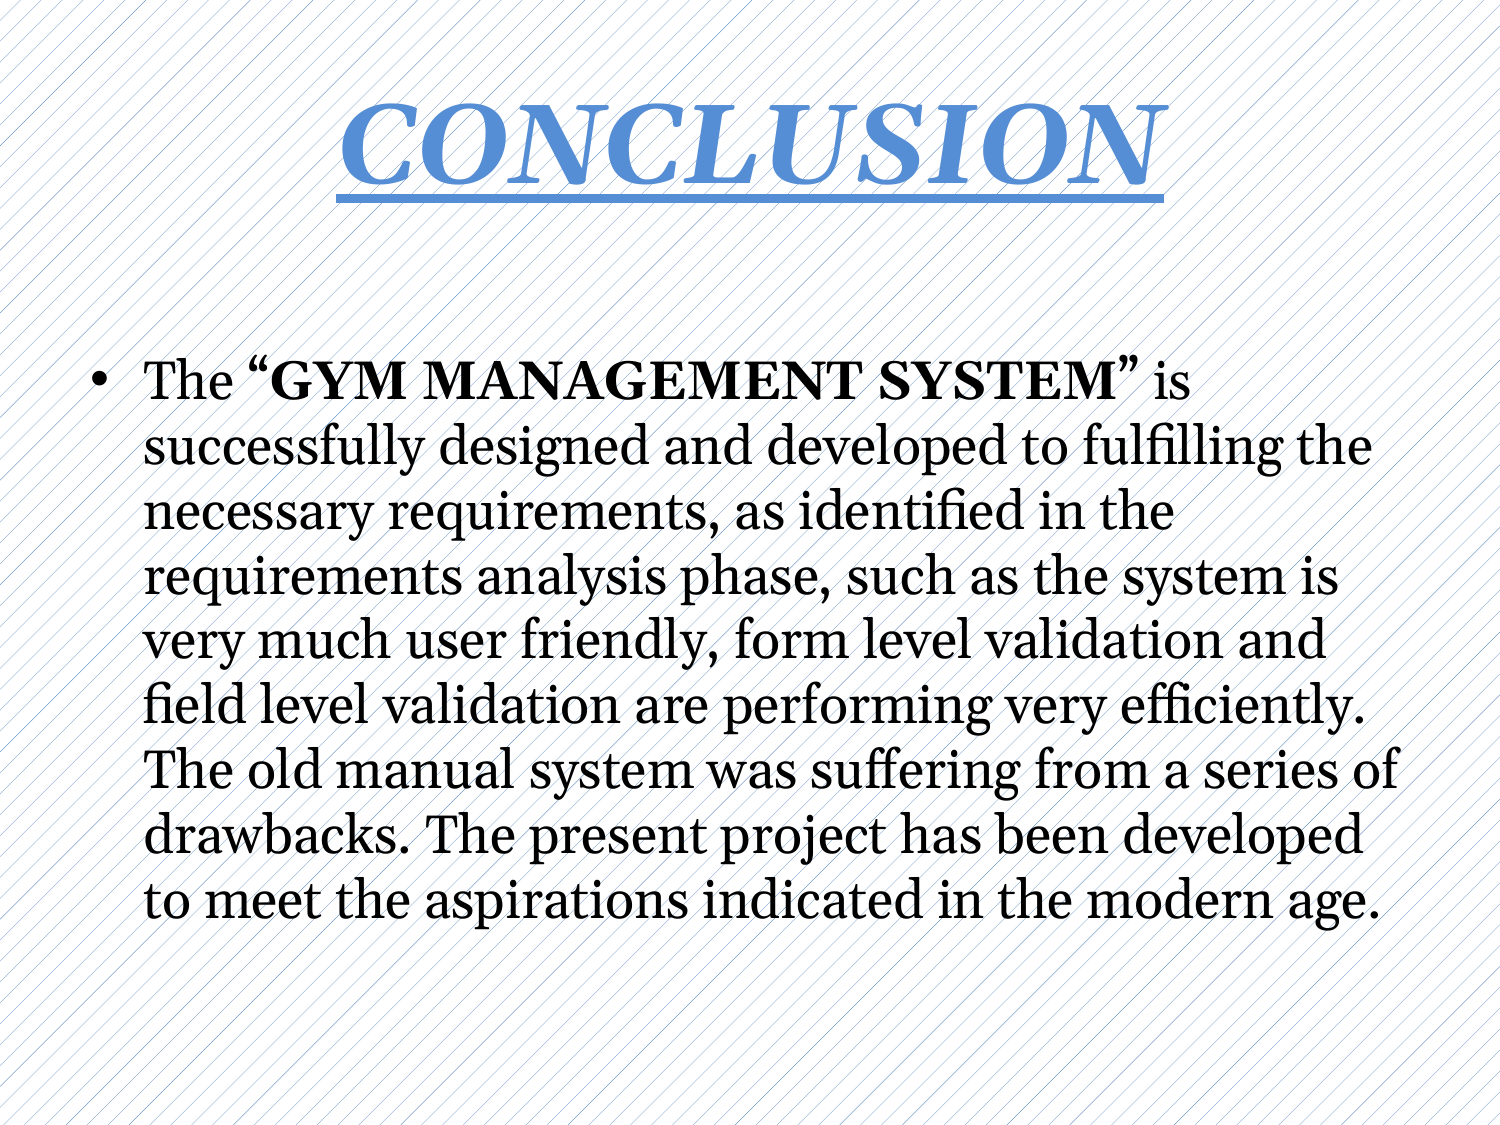

# CONCLUSION

The “GYM MANAGEMENT SYSTEM” is successfully designed and developed to fulfilling the necessary requirements, as identified in the requirements analysis phase, such as the system is very much user friendly, form level validation and field level validation are performing very efficiently. The old manual system was suffering from a series of drawbacks. The present project has been developed to meet the aspirations indicated in the modern age.